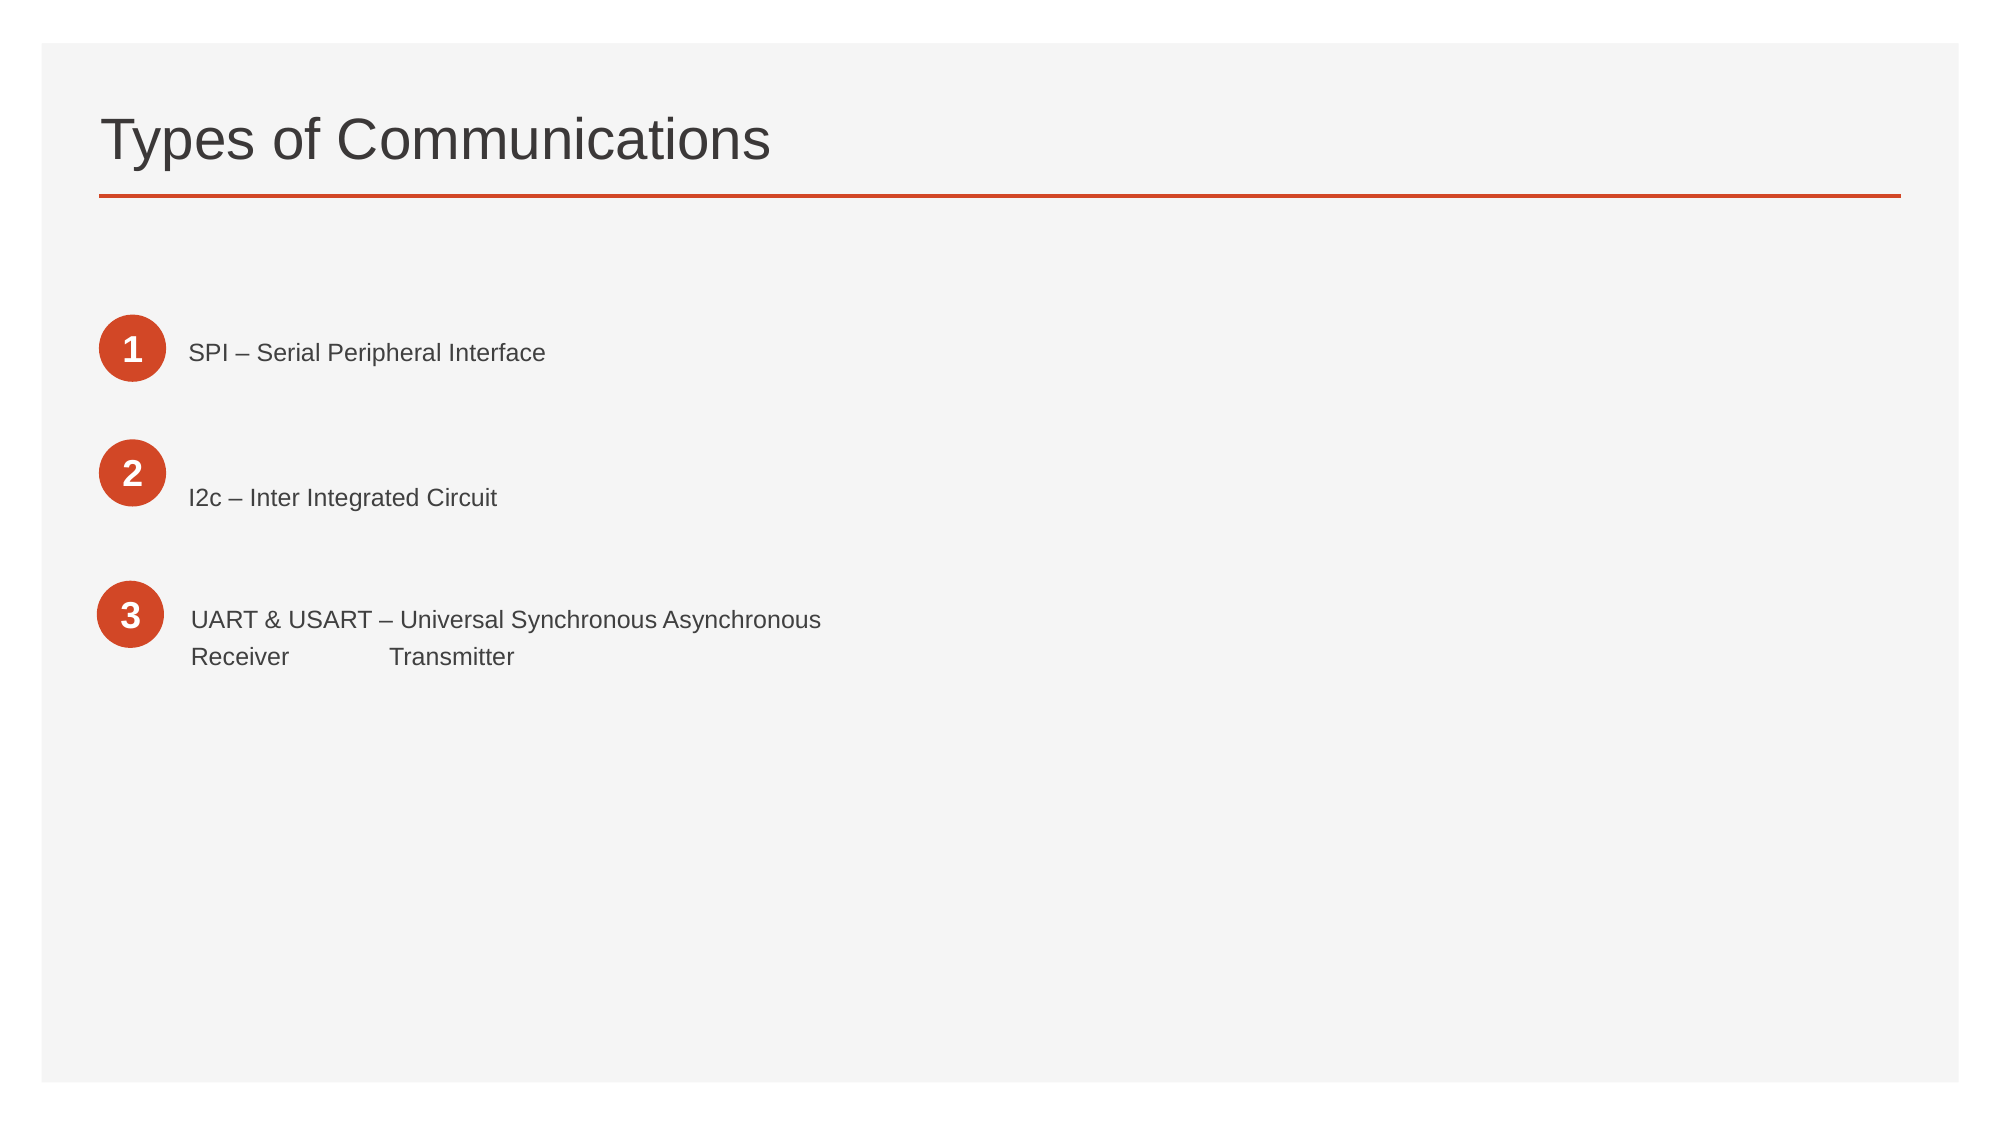

# Types of Communications

1
SPI – Serial Peripheral Interface

2
I2c – Inter Integrated Circuit

3
UART & USART – Universal Synchronous Asynchronous Receiver   	       Transmitter